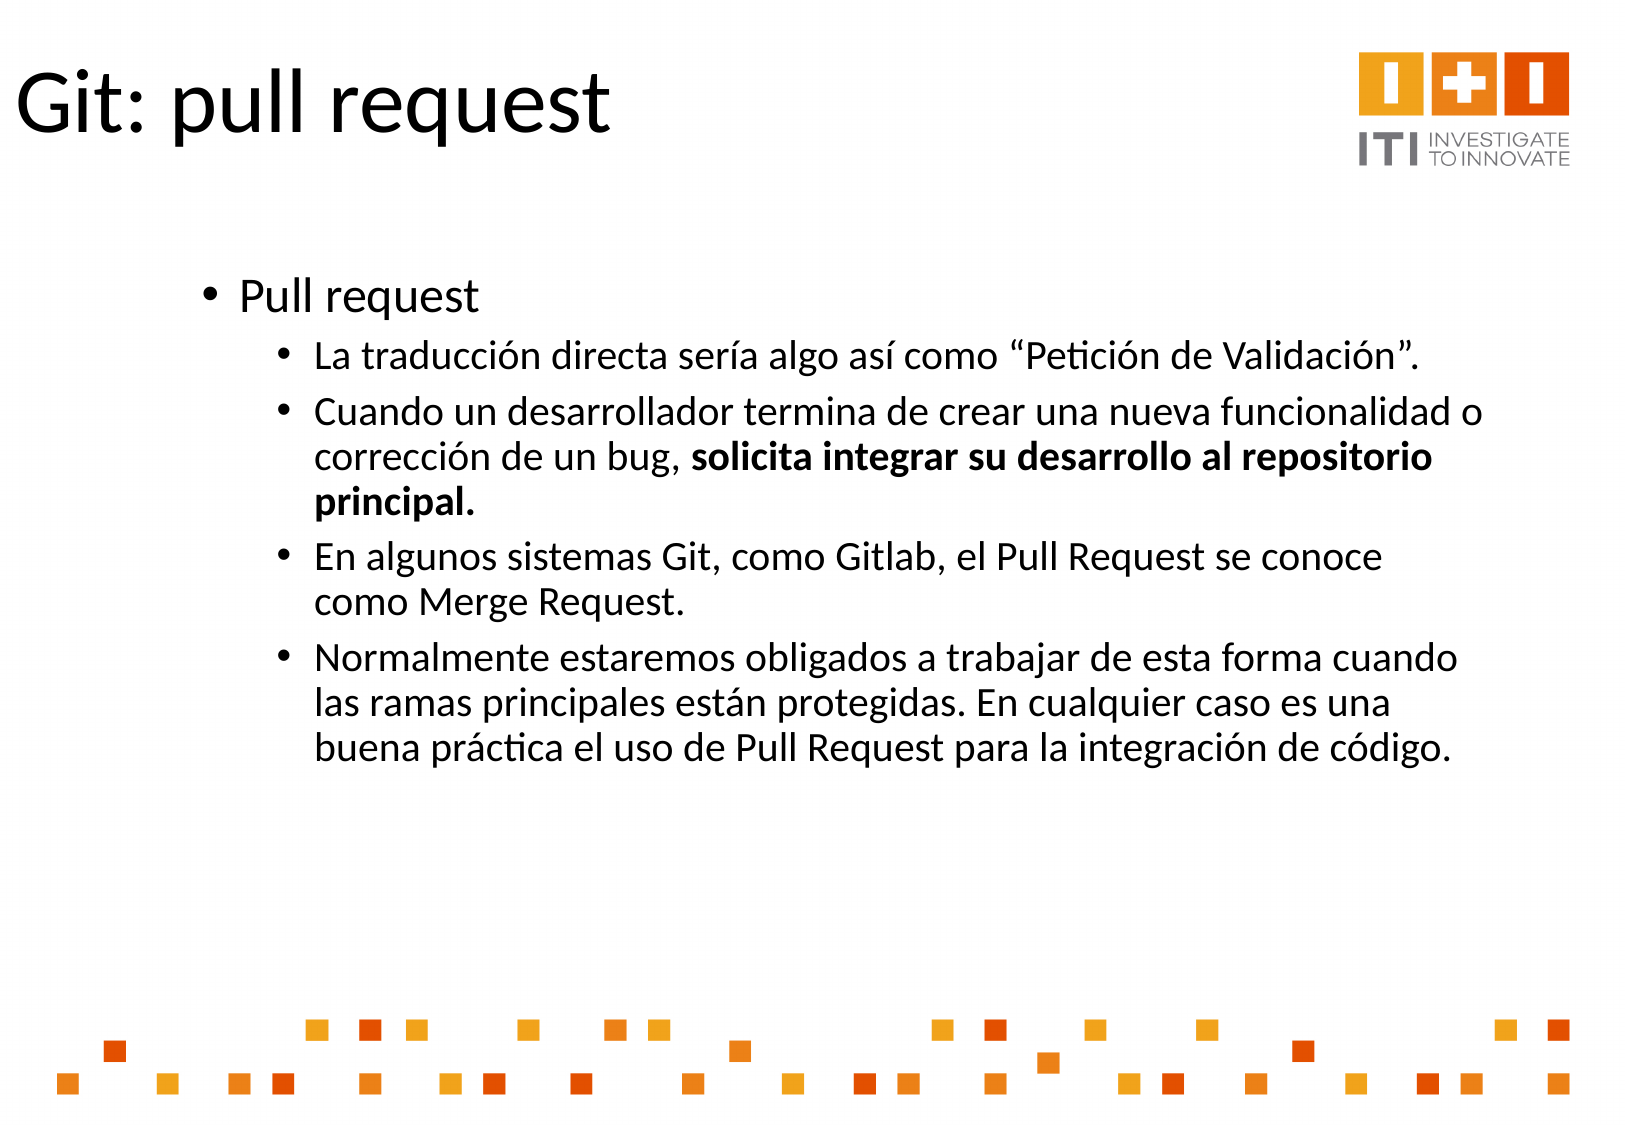

# Git: pull request

Pull request
La traducción directa sería algo así como “Petición de Validación”.
Cuando un desarrollador termina de crear una nueva funcionalidad o corrección de un bug, solicita integrar su desarrollo al repositorio principal.
En algunos sistemas Git, como Gitlab, el Pull Request se conoce como Merge Request.
Normalmente estaremos obligados a trabajar de esta forma cuando las ramas principales están protegidas. En cualquier caso es una buena práctica el uso de Pull Request para la integración de código.